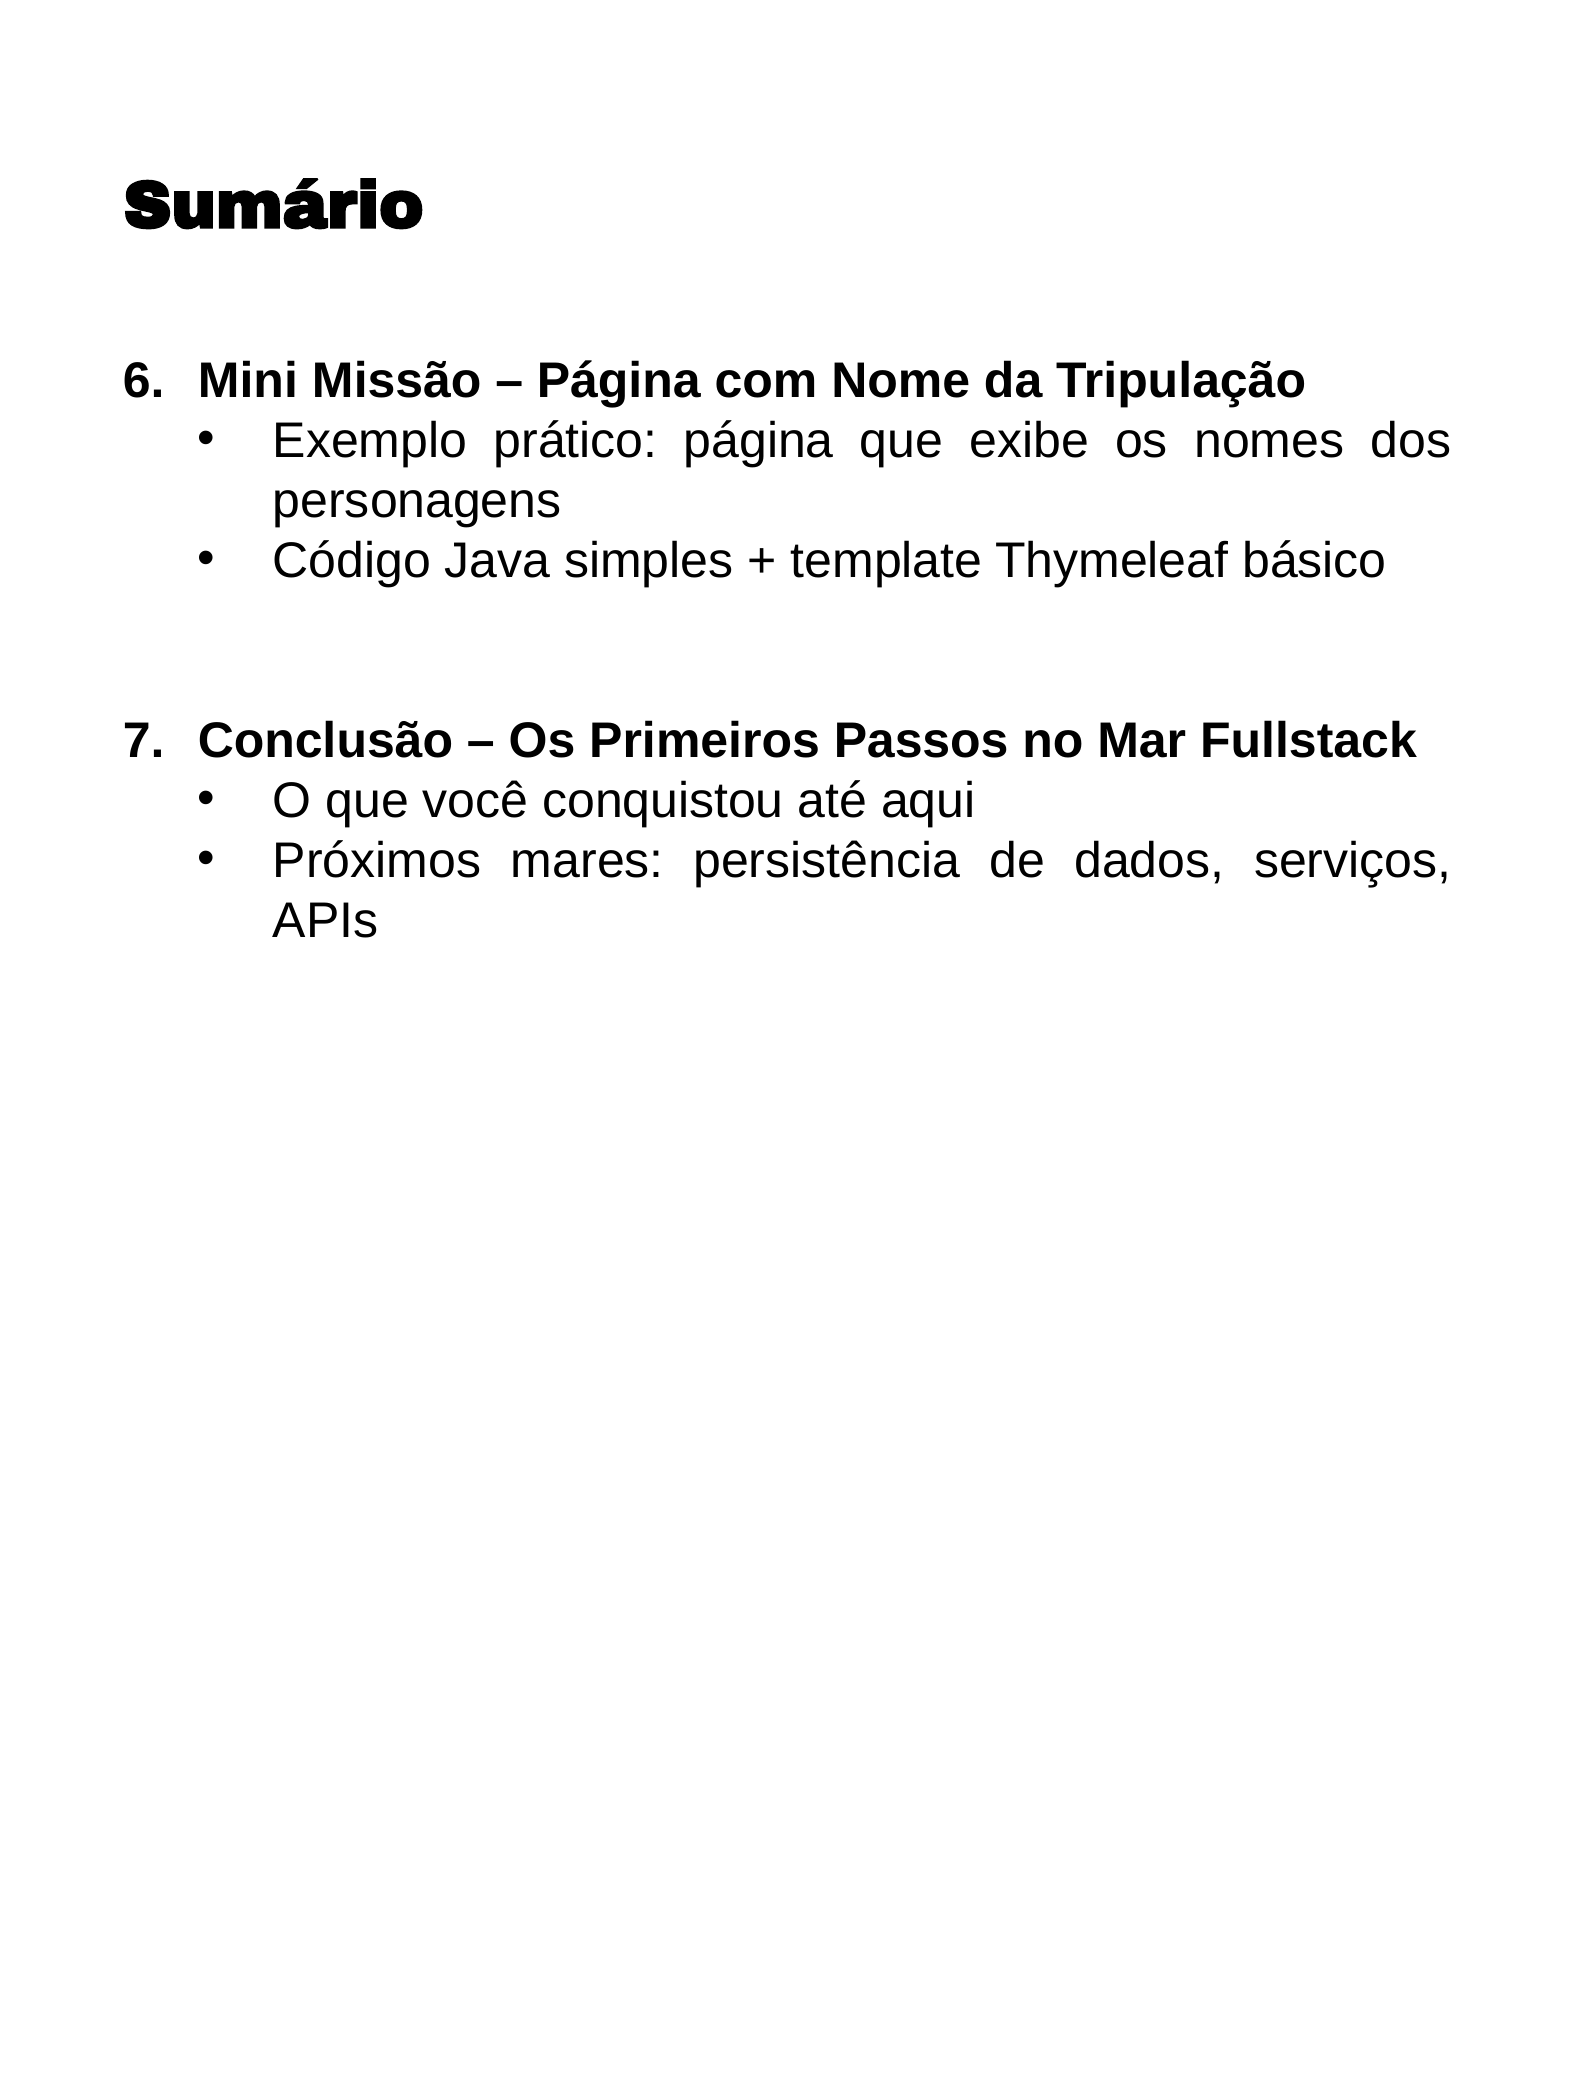

Sumário
Mini Missão – Página com Nome da Tripulação
Exemplo prático: página que exibe os nomes dos personagens
Código Java simples + template Thymeleaf básico

Conclusão – Os Primeiros Passos no Mar Fullstack
O que você conquistou até aqui
Próximos mares: persistência de dados, serviços, APIs